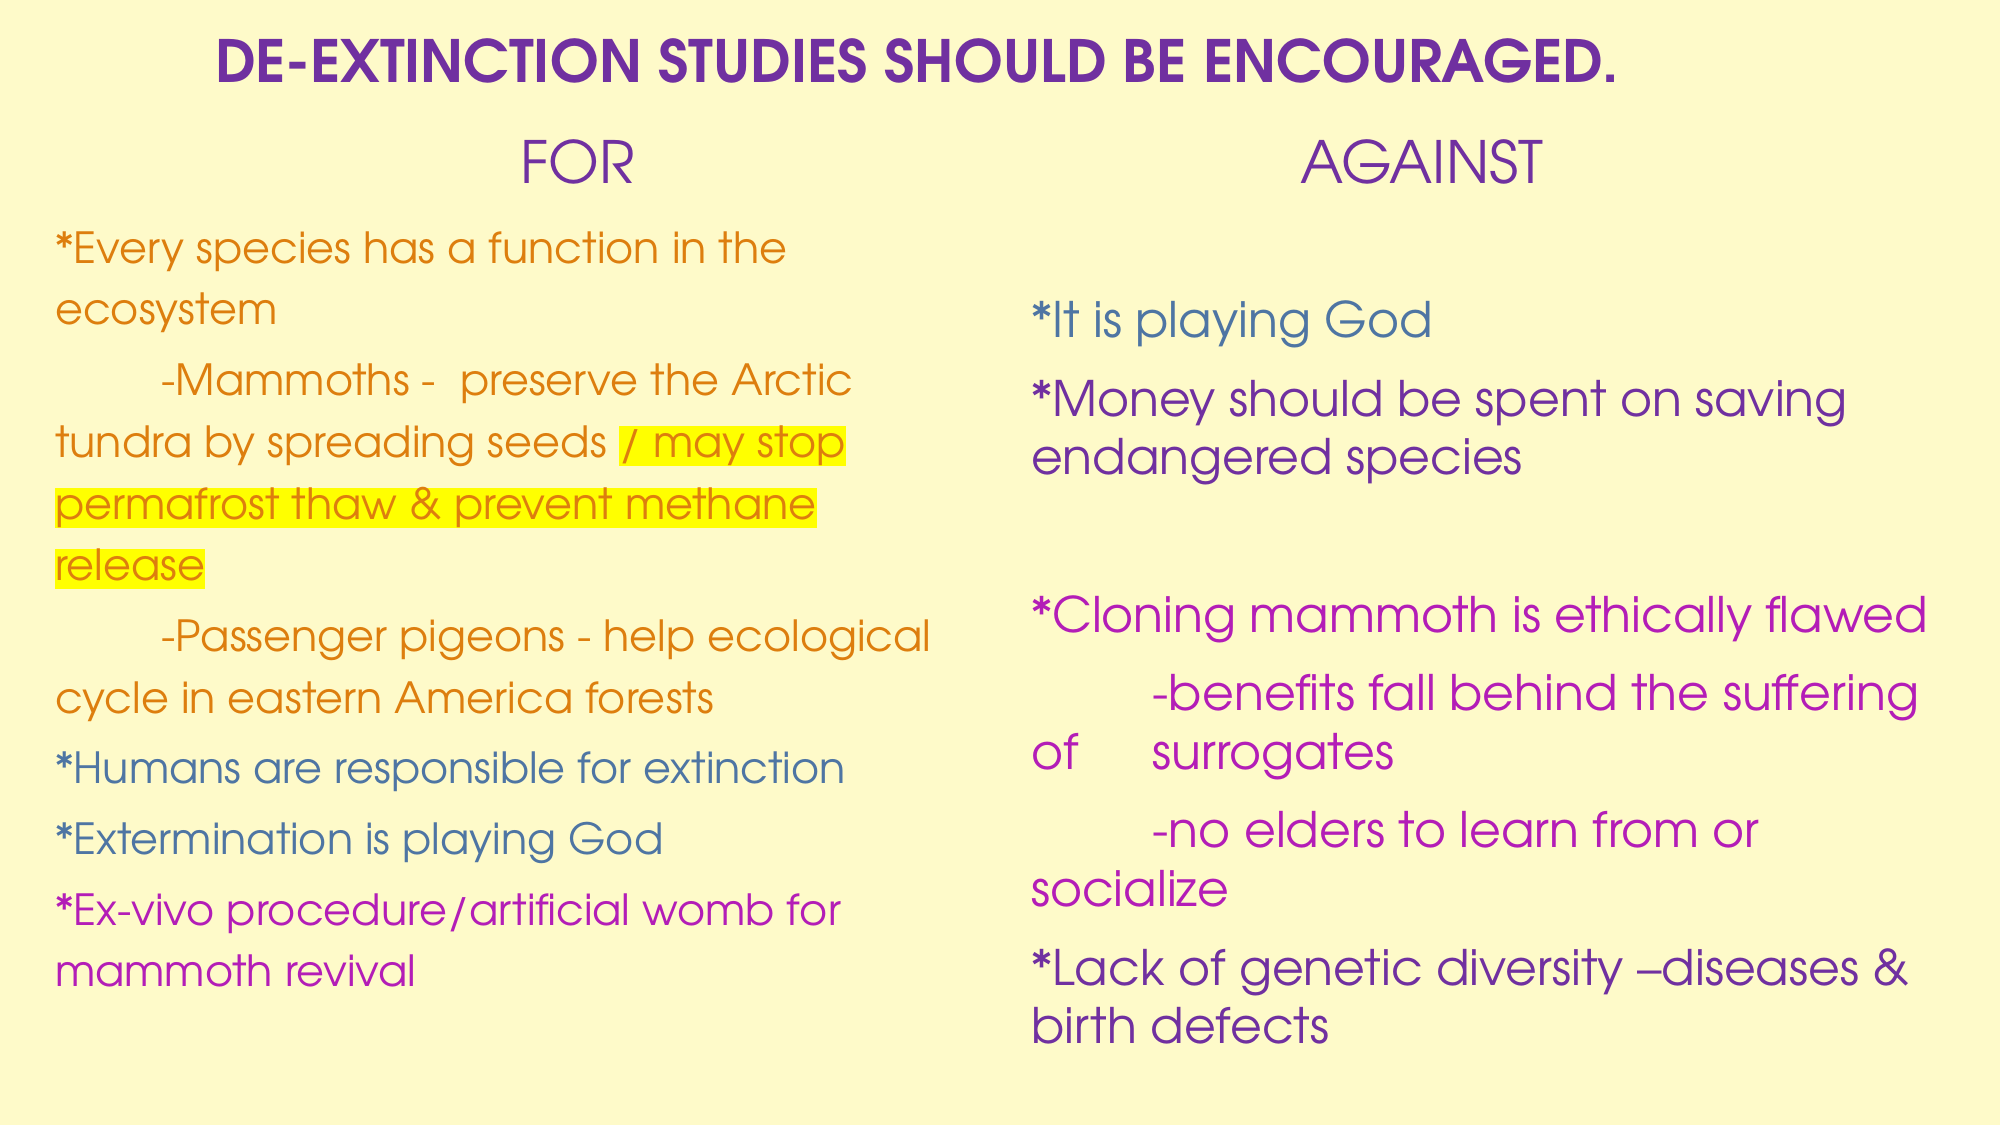

# De-extinction studies should be encouraged.
FOR
AGAINST
*Every species has a function in the ecosystem
	-Mammoths -  preserve the Arctic tundra by spreading seeds / may stop permafrost thaw & prevent methane release
	-Passenger pigeons - help ecological cycle in eastern America forests
*Humans are responsible for extinction
*Extermination is playing God
*Ex-vivo procedure/artificial womb for mammoth revival

*It is playing God
*Money should be spent on saving endangered species

*Cloning mammoth is ethically flawed
	-benefits fall behind the suffering of 	surrogates
	-no elders to learn from or socialize
*Lack of genetic diversity –diseases & birth defects